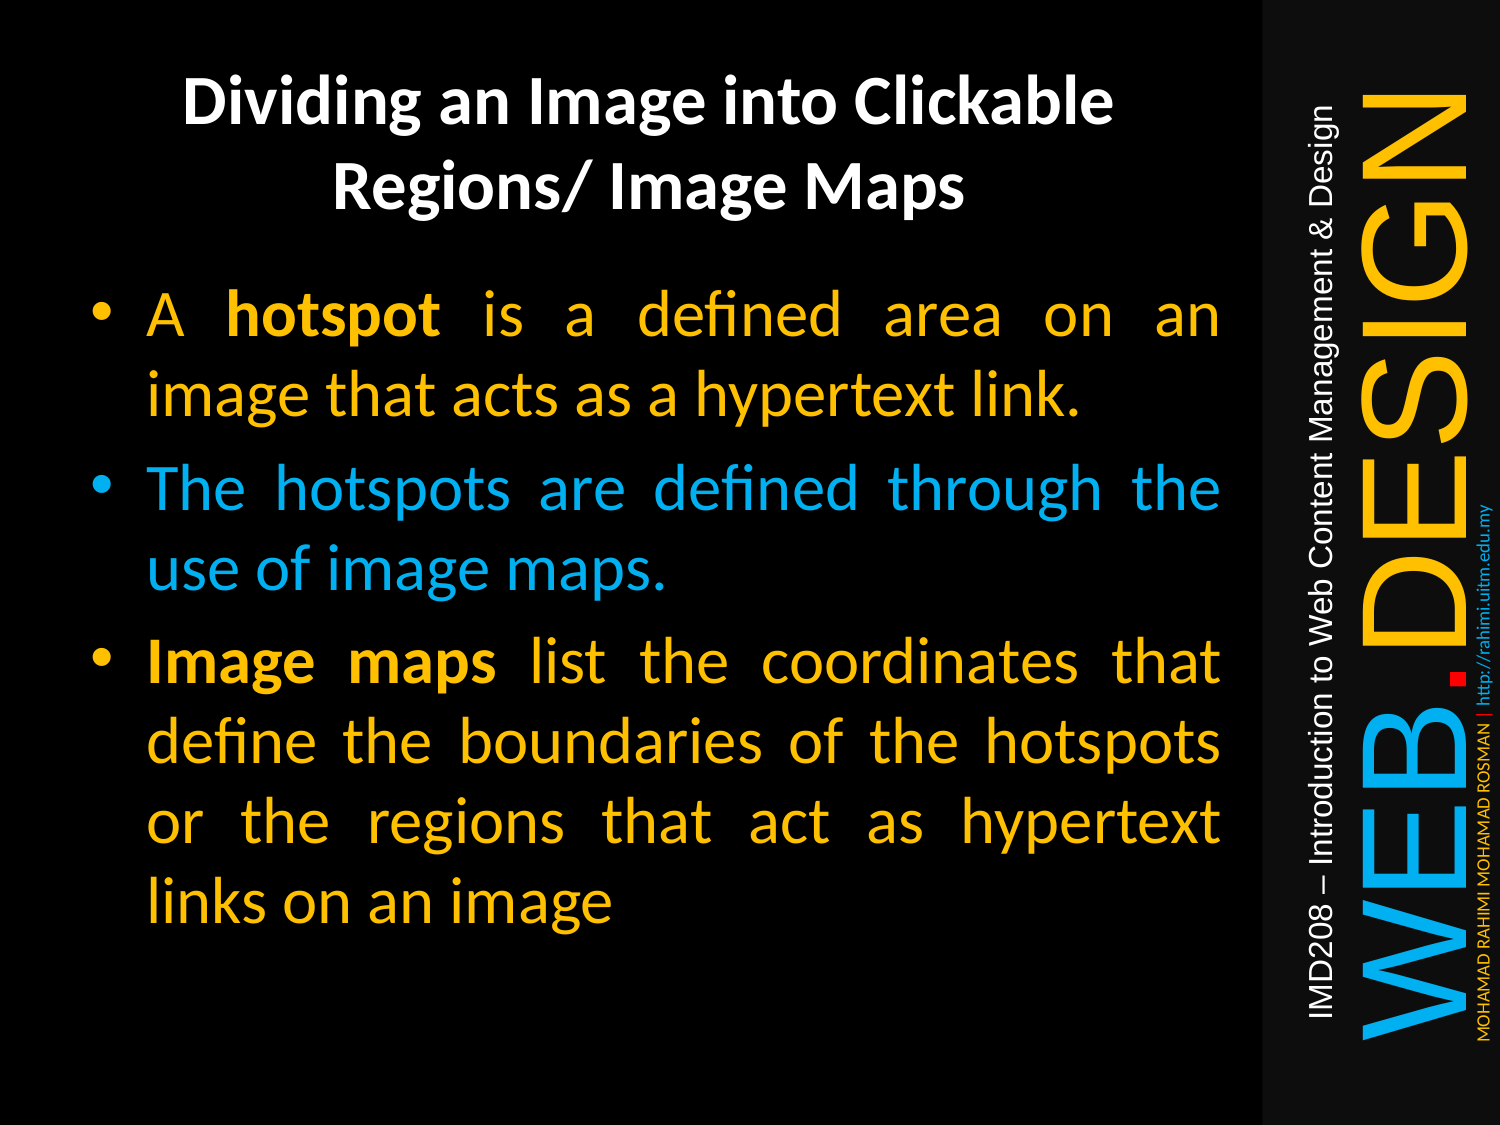

# Dividing an Image into Clickable Regions/ Image Maps
A hotspot is a defined area on an image that acts as a hypertext link.
The hotspots are defined through the use of image maps.
Image maps list the coordinates that define the boundaries of the hotspots or the regions that act as hypertext links on an image